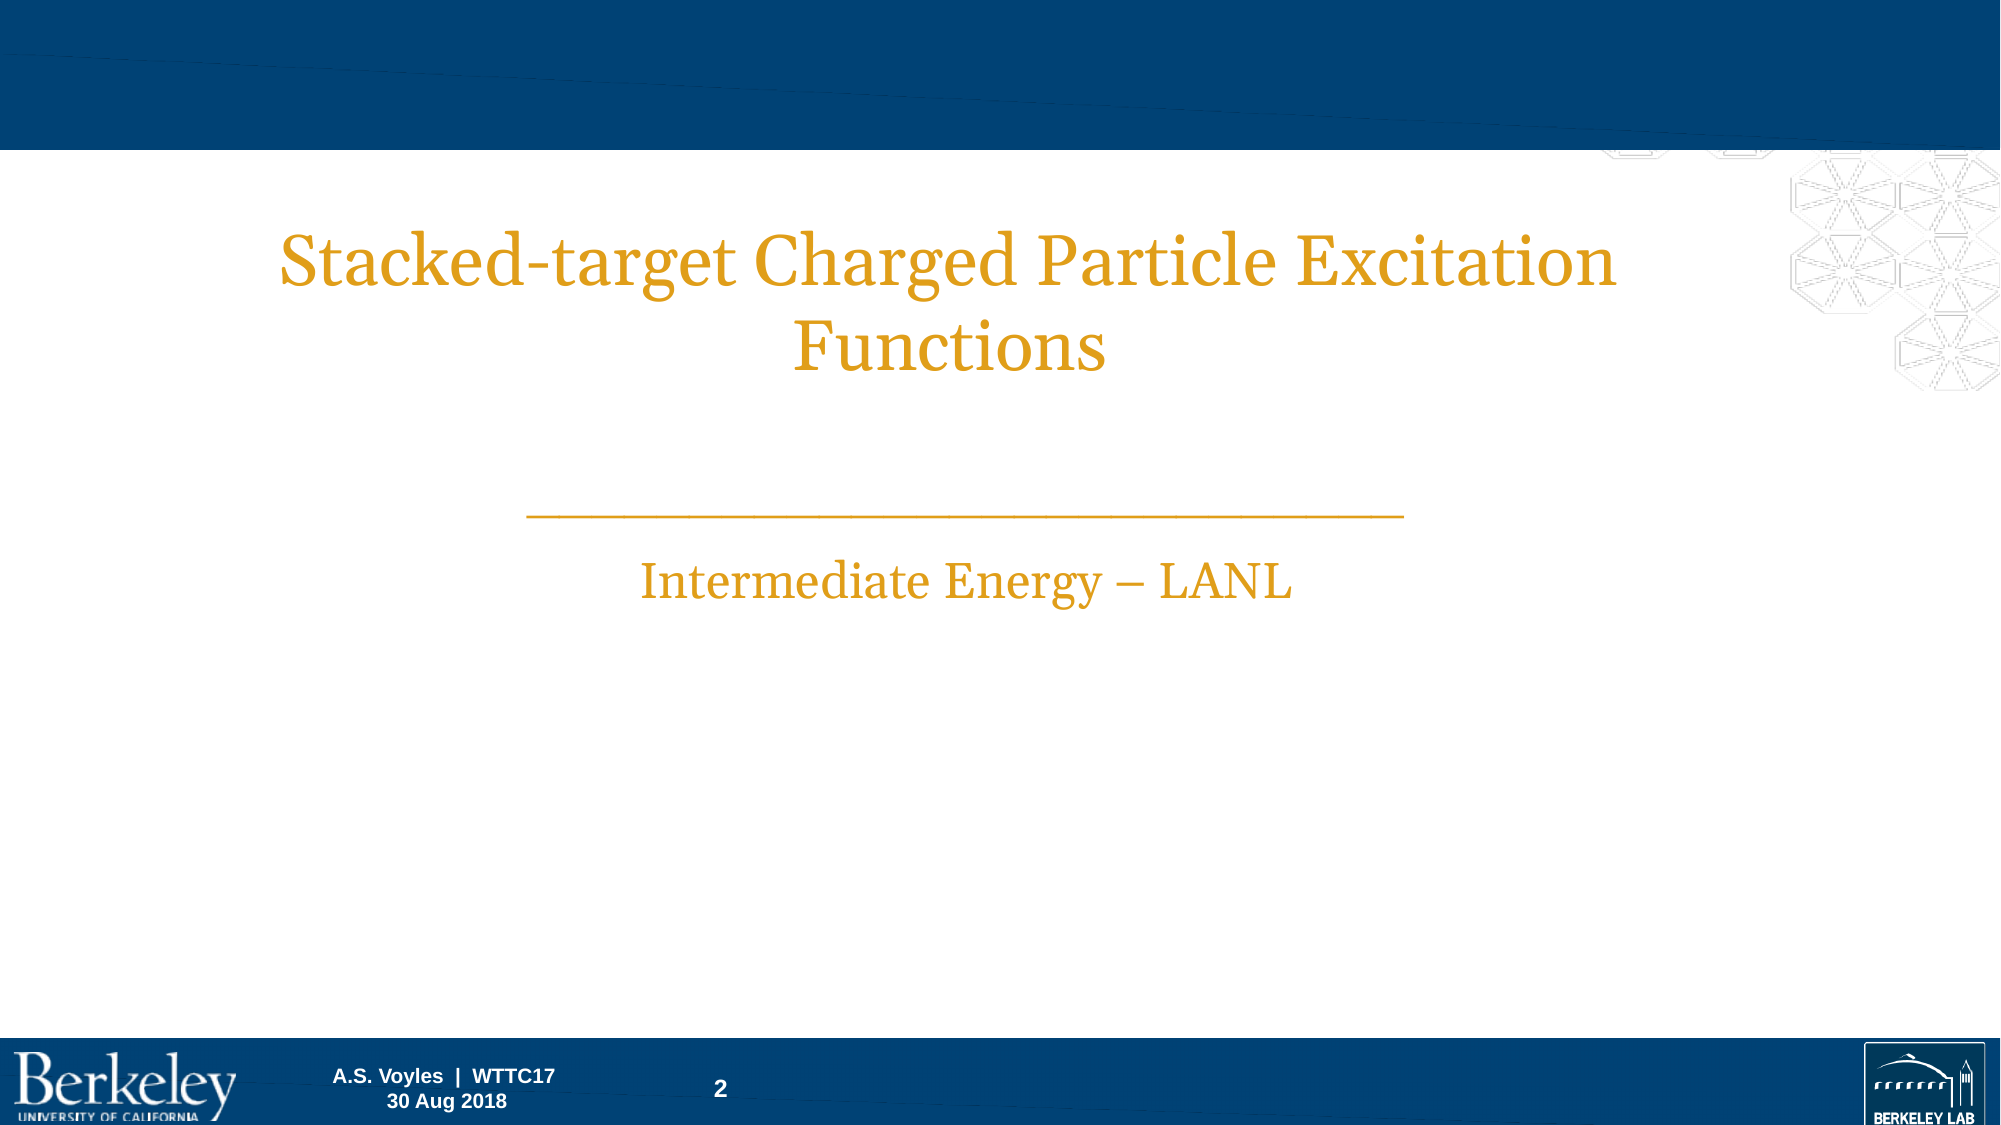

# Stacked-target Charged Particle Excitation Functions
___________________________
Intermediate Energy – LANL